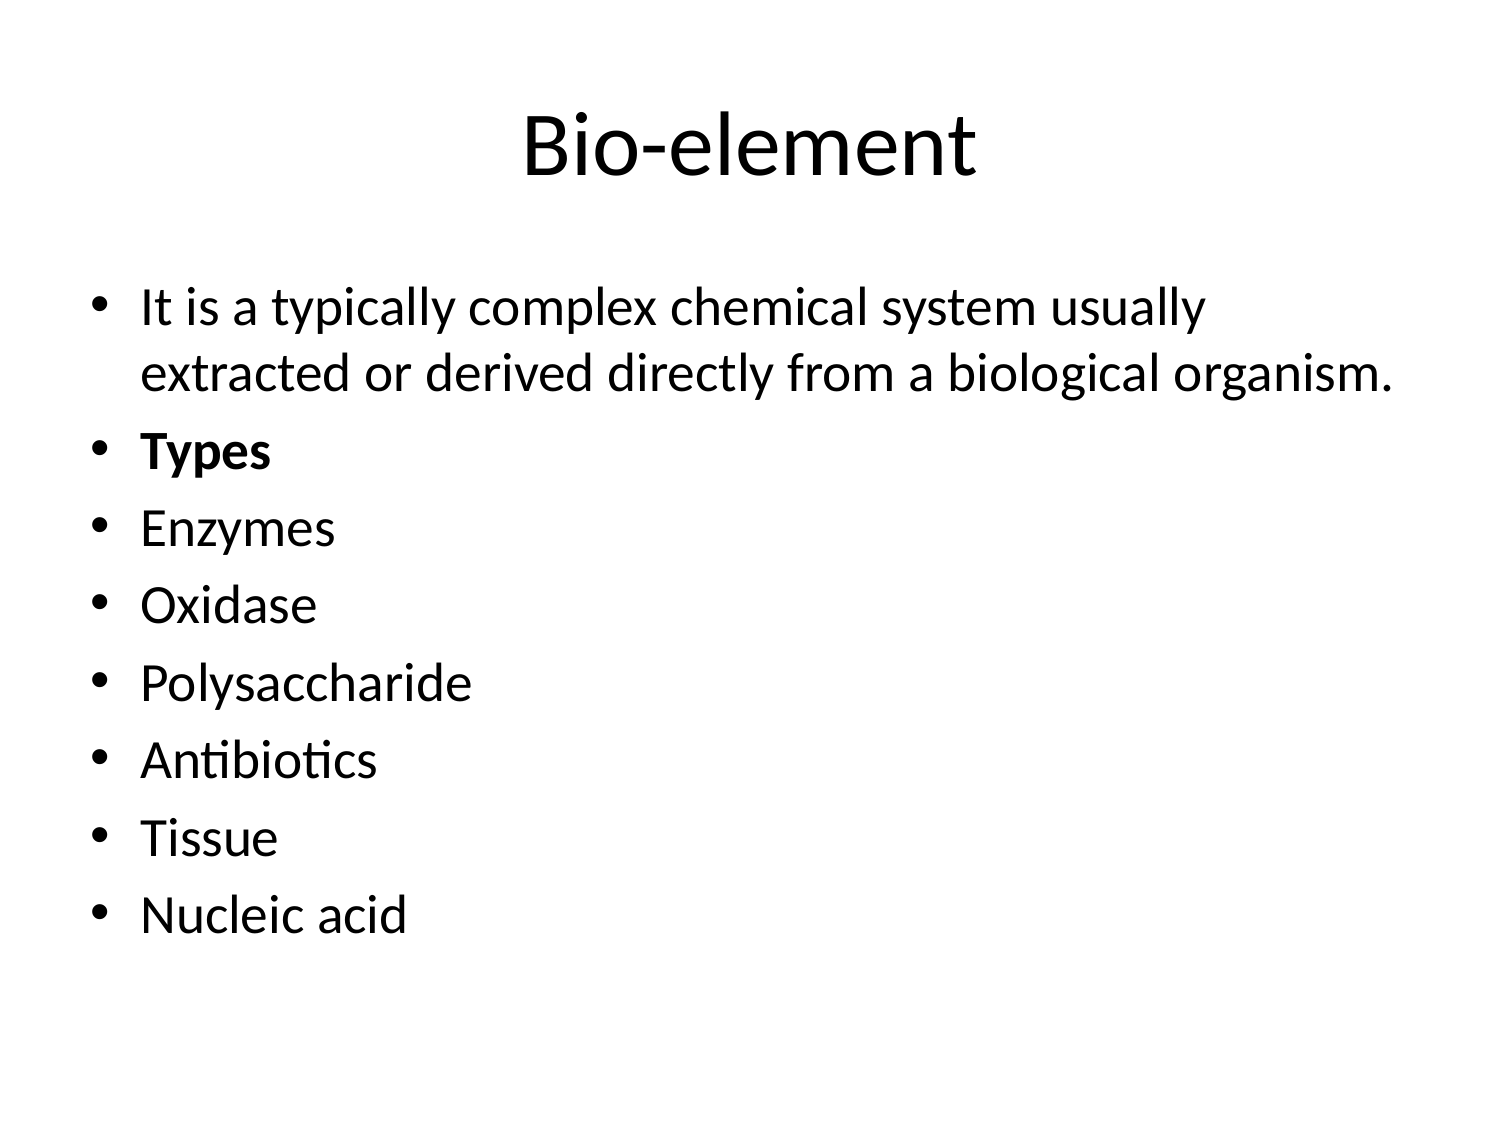

# Bio-element
It is a typically complex chemical system usually extracted or derived directly from a biological organism.
Types
Enzymes
Oxidase
Polysaccharide
Antibiotics
Tissue
Nucleic acid